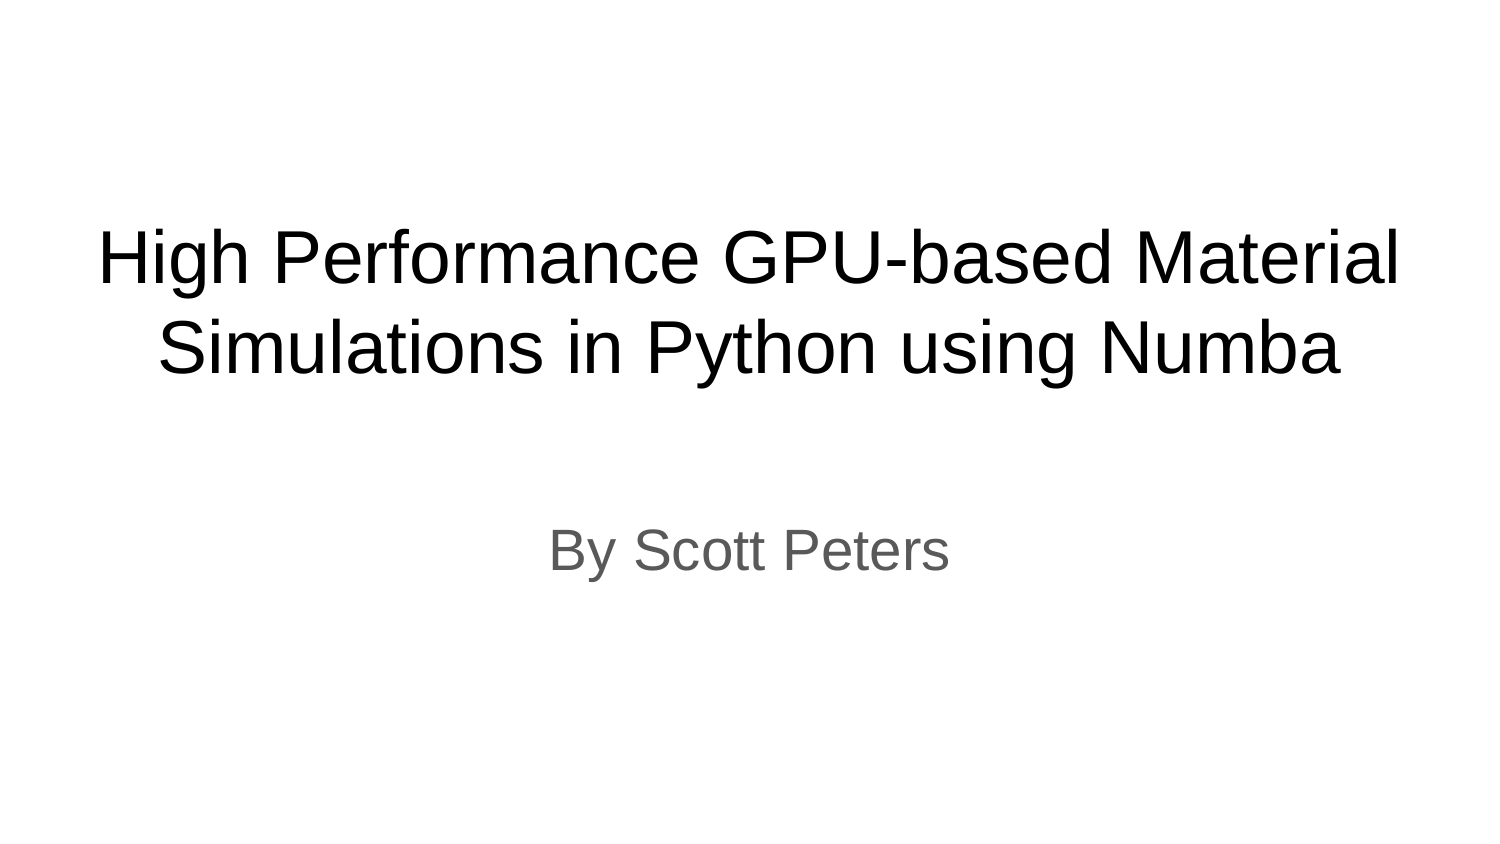

# High Performance GPU-based Material Simulations in Python using Numba
By Scott Peters